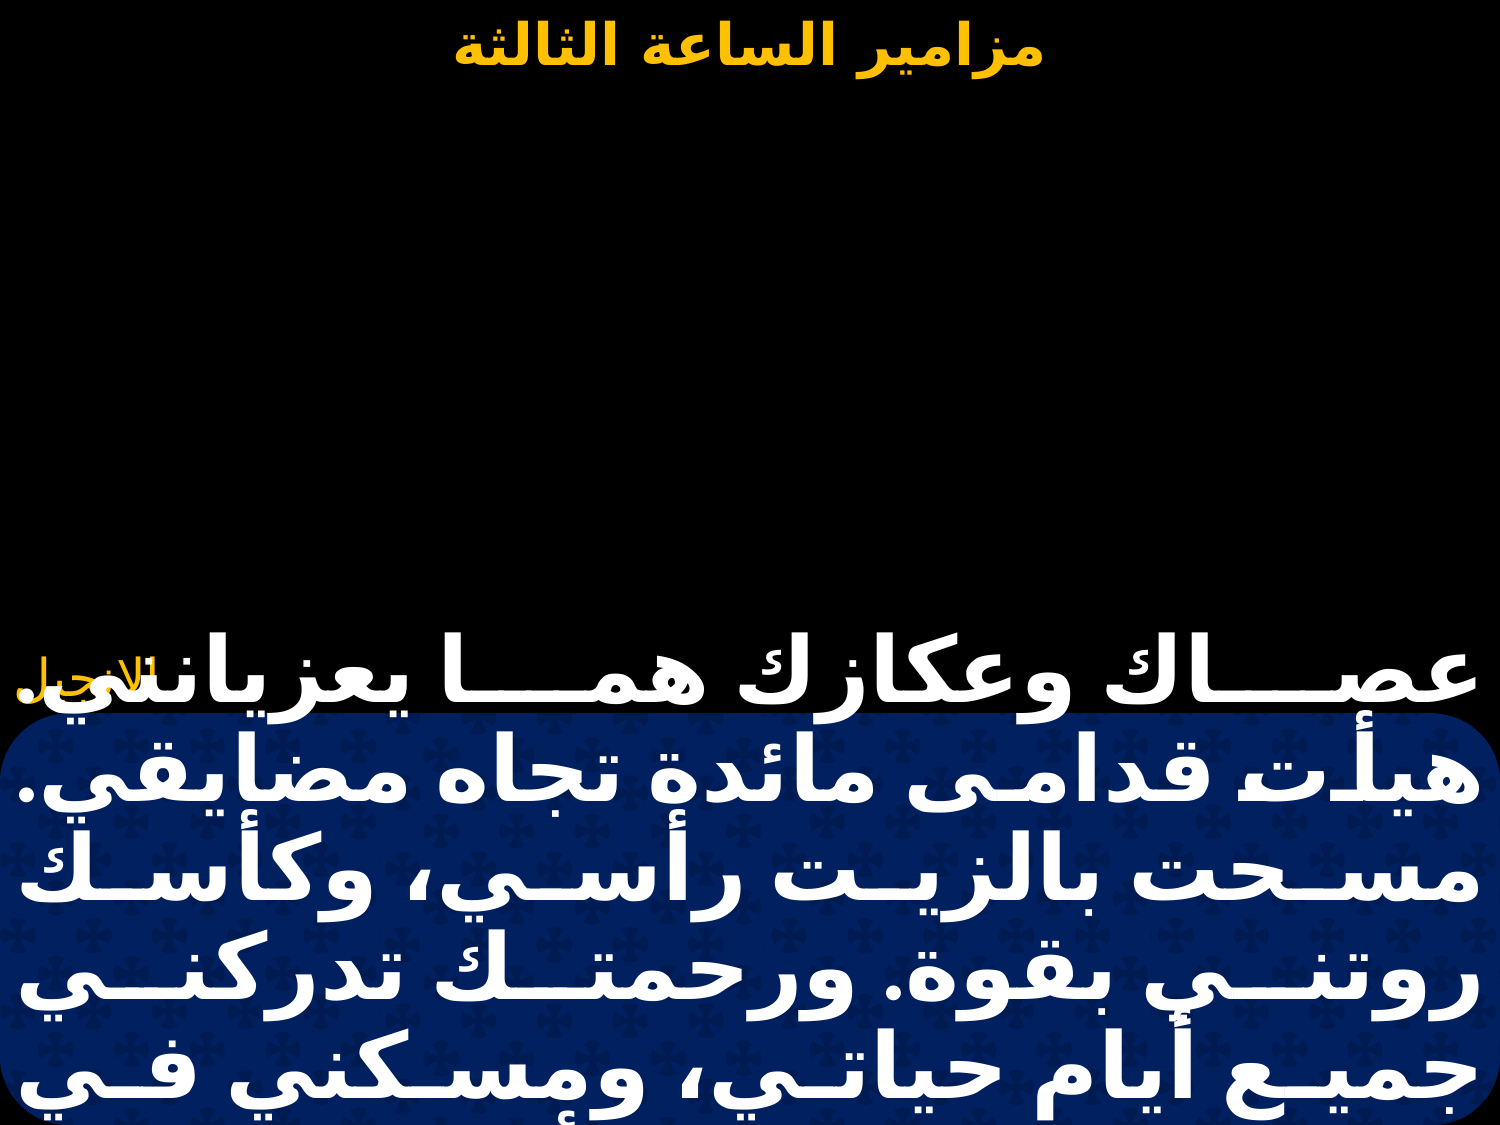

عصاك وعكازك هما يعزيانني. هيأت قدامى مائدة تجاه مضايقي. مسحت بالزيت رأسي، وكأسك روتني بقوة. ورحمتك تدركني جميع أيام حياتي، ومسكني في بيت الرب إلى مدى الأيام. هلليلويا